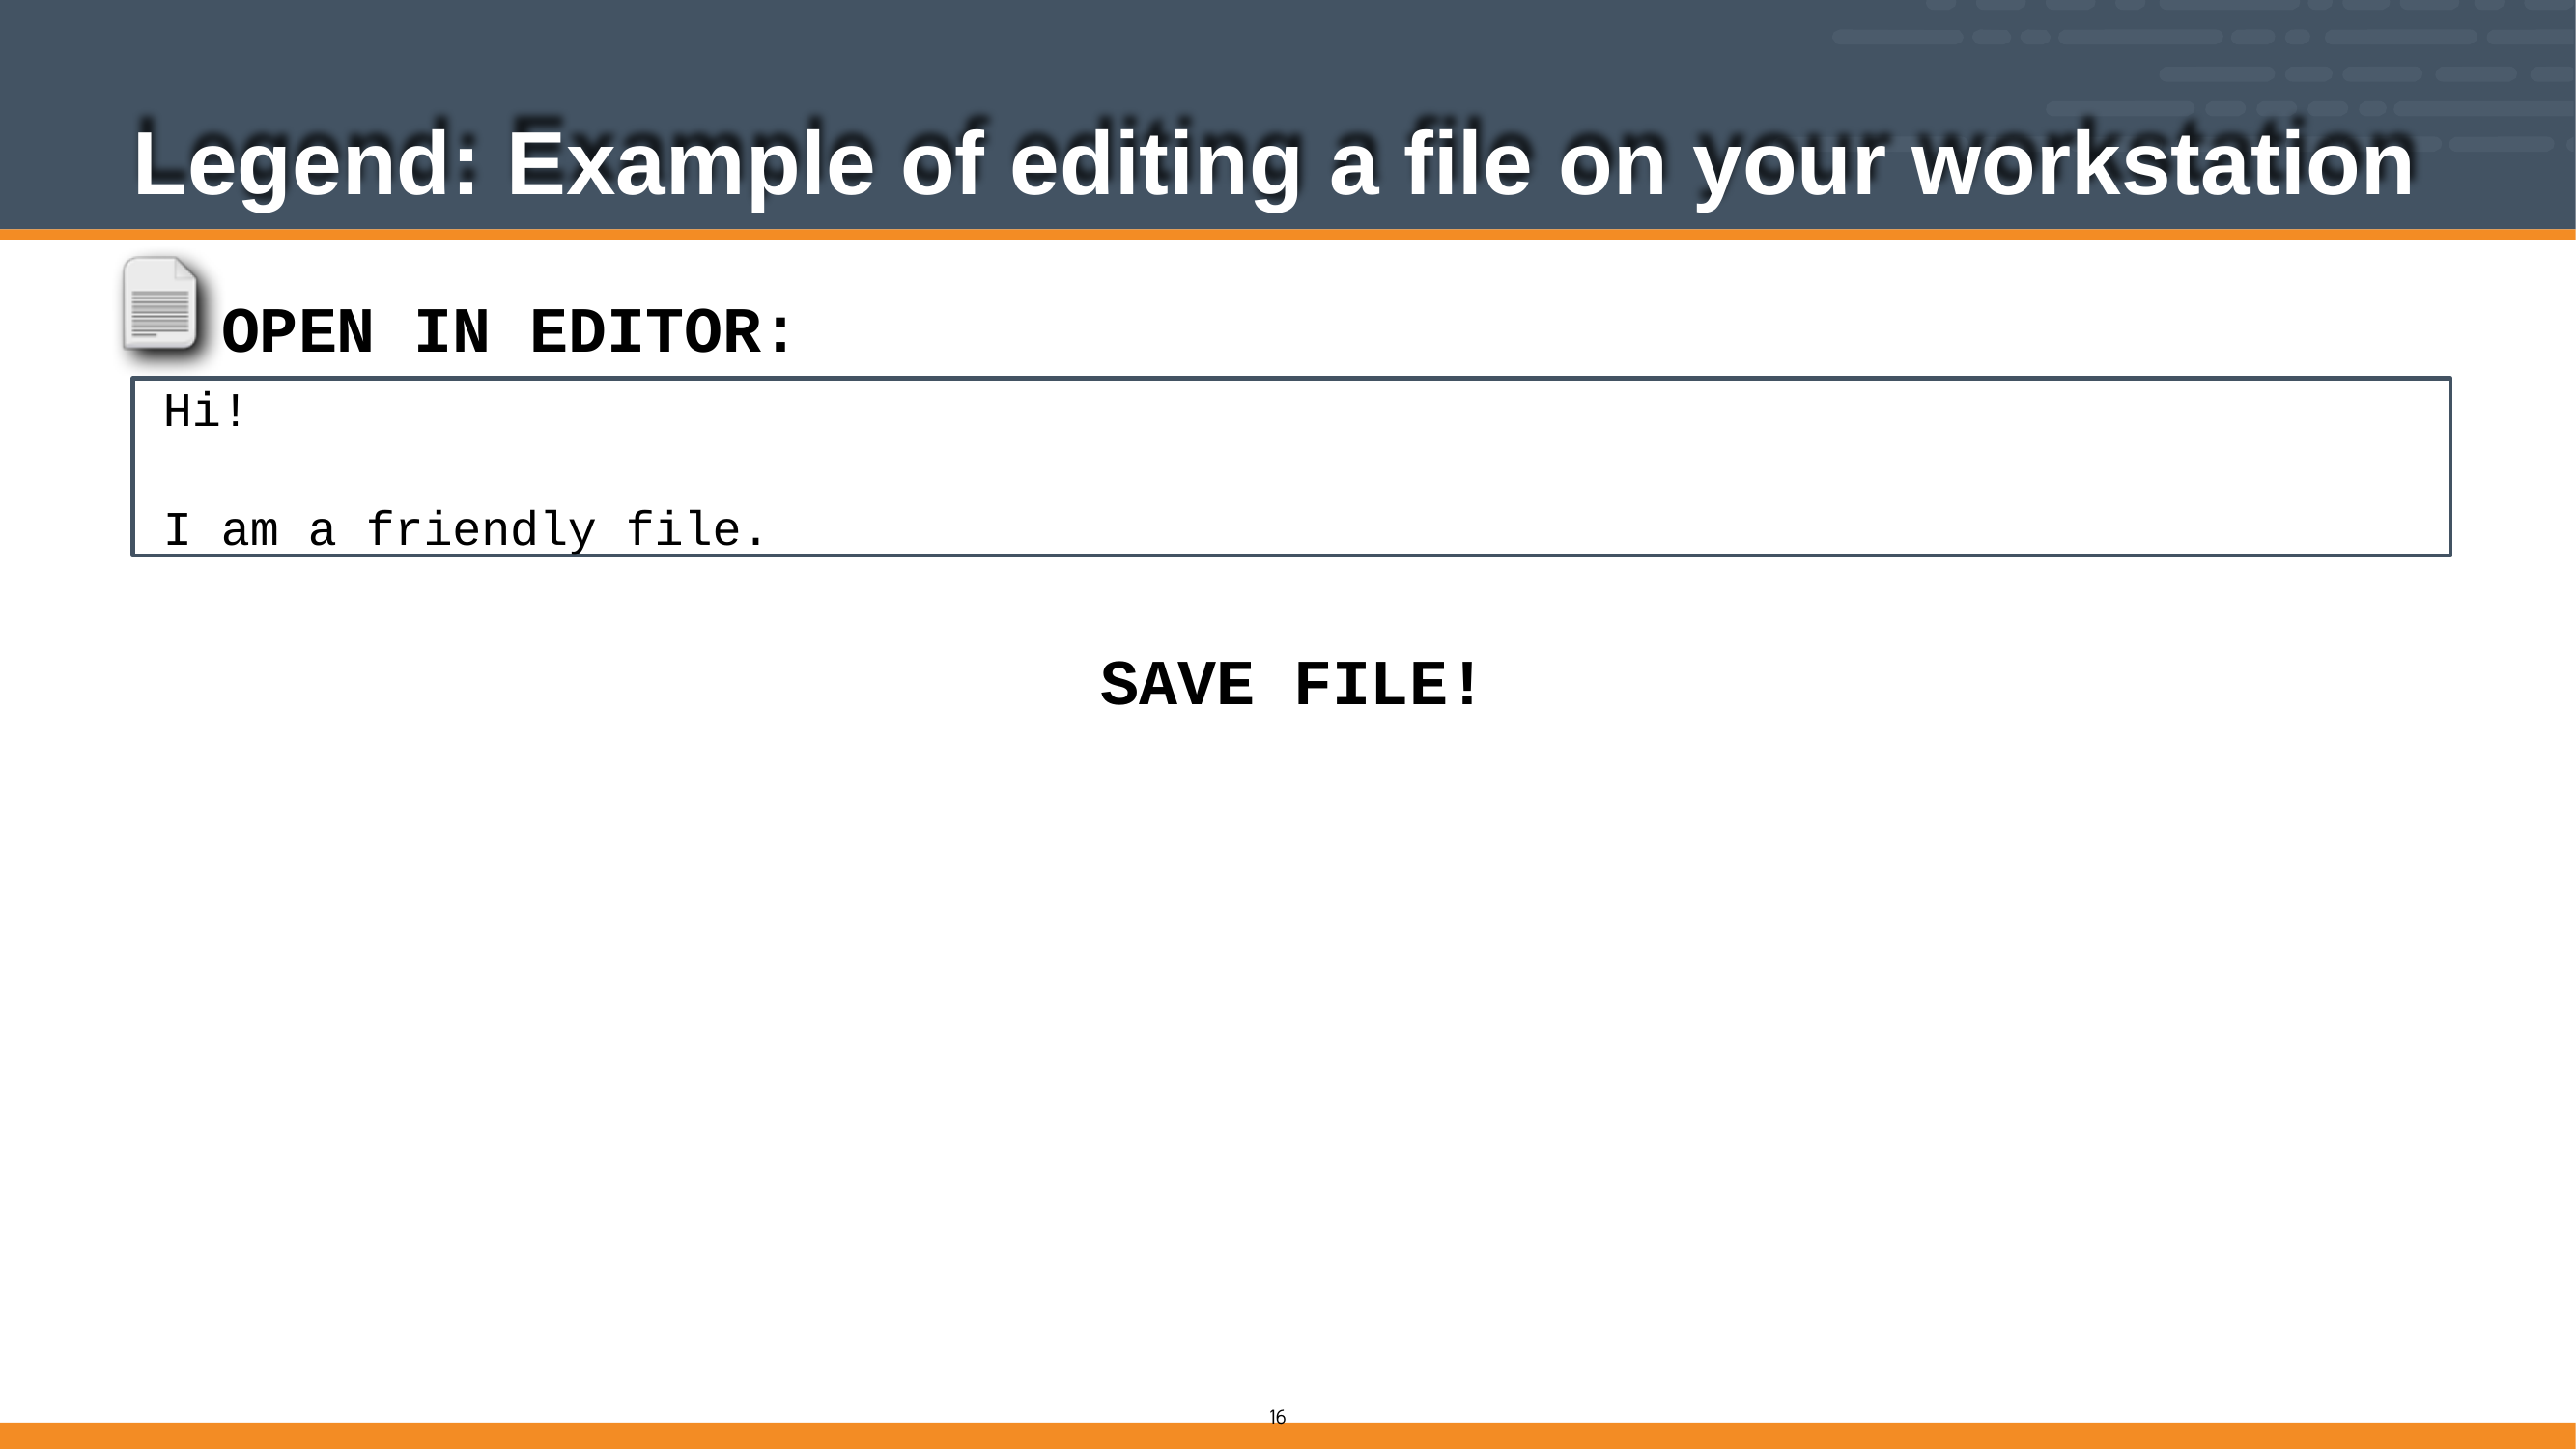

# Legend: Example of editing a file on your workstation

OPEN IN EDITOR: ~/hello_world

Hi!

I am a friendly file.
SAVE FILE!
16